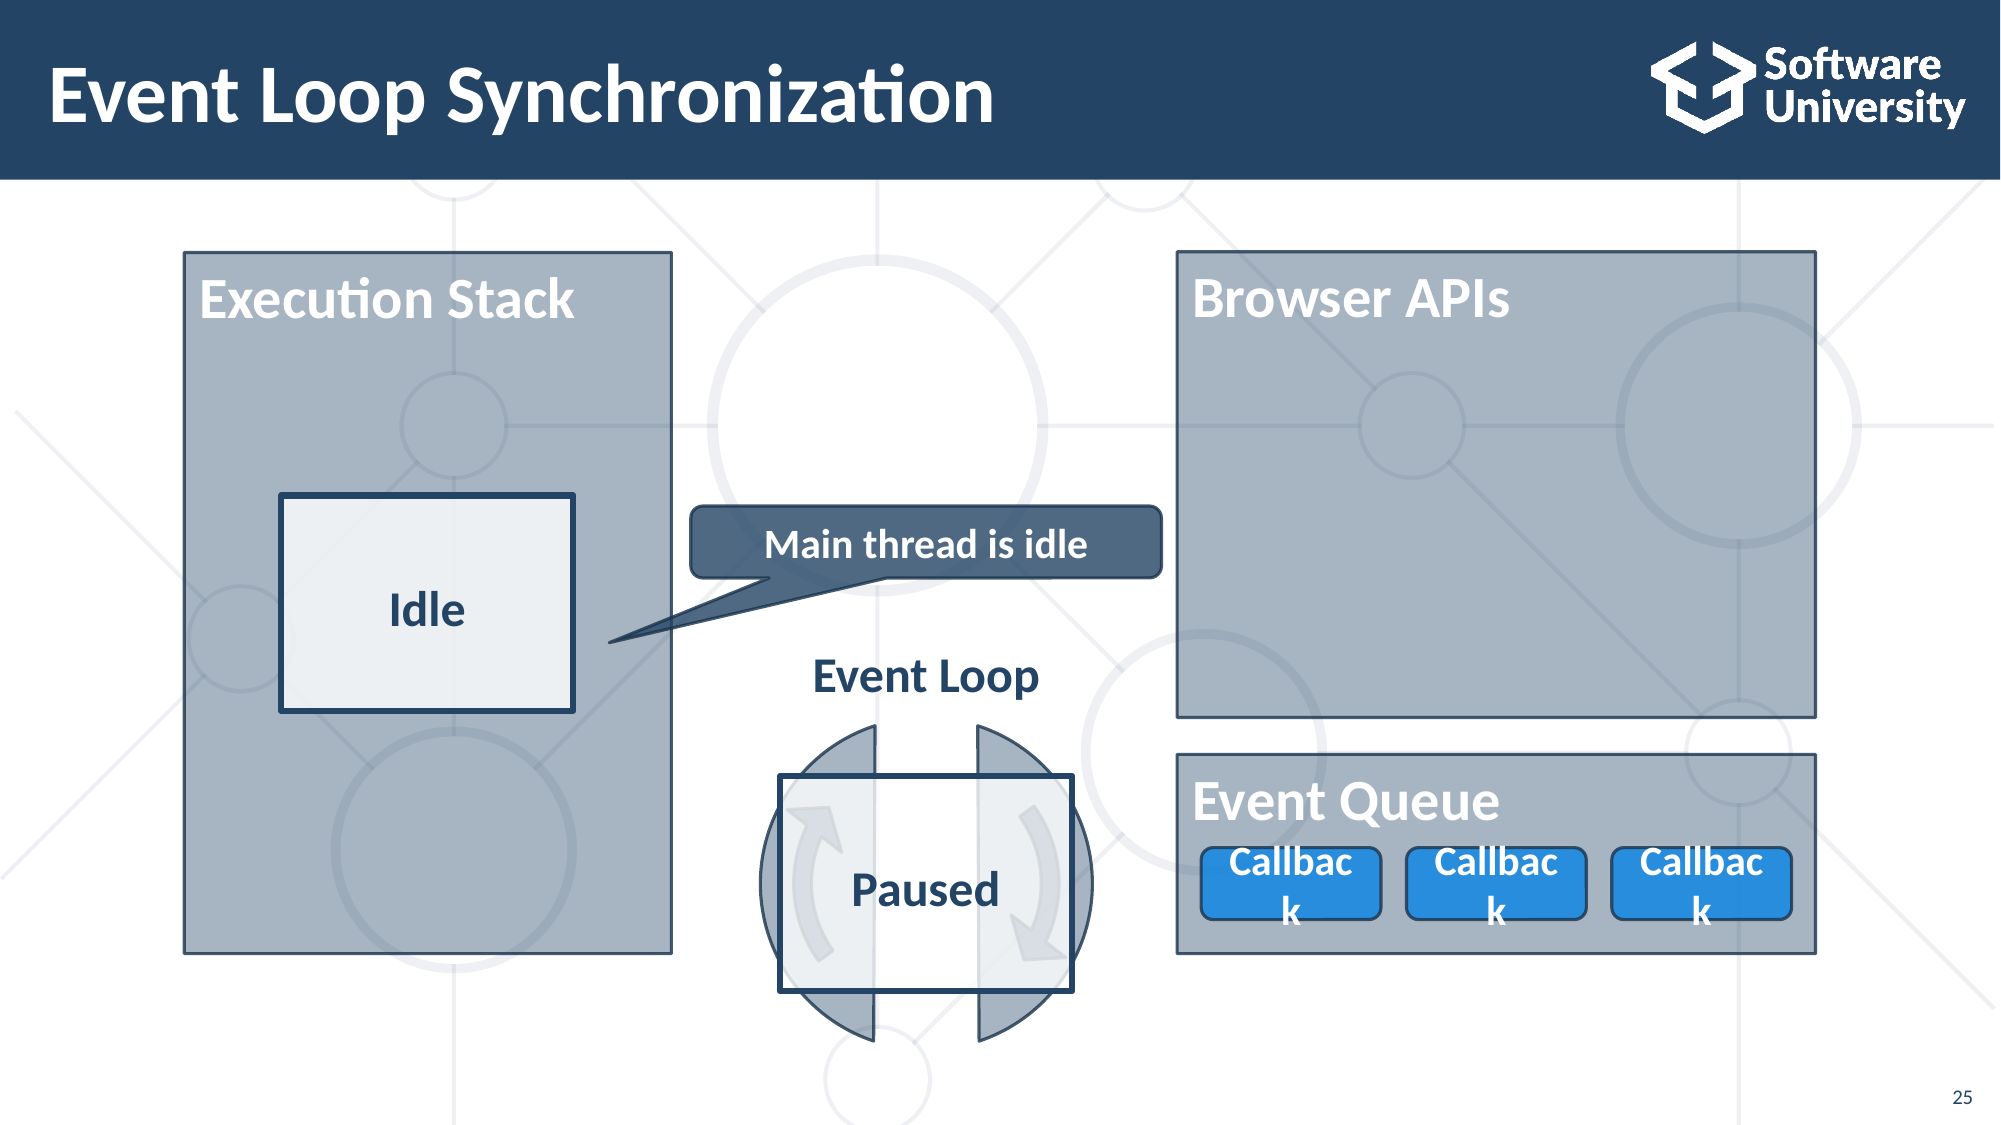

# Event Loop Synchronization
Browser APIs
Execution Stack
Idle
Main thread is idle
Event Loop

Event Queue
Paused
Callback
Callback
Callback
25